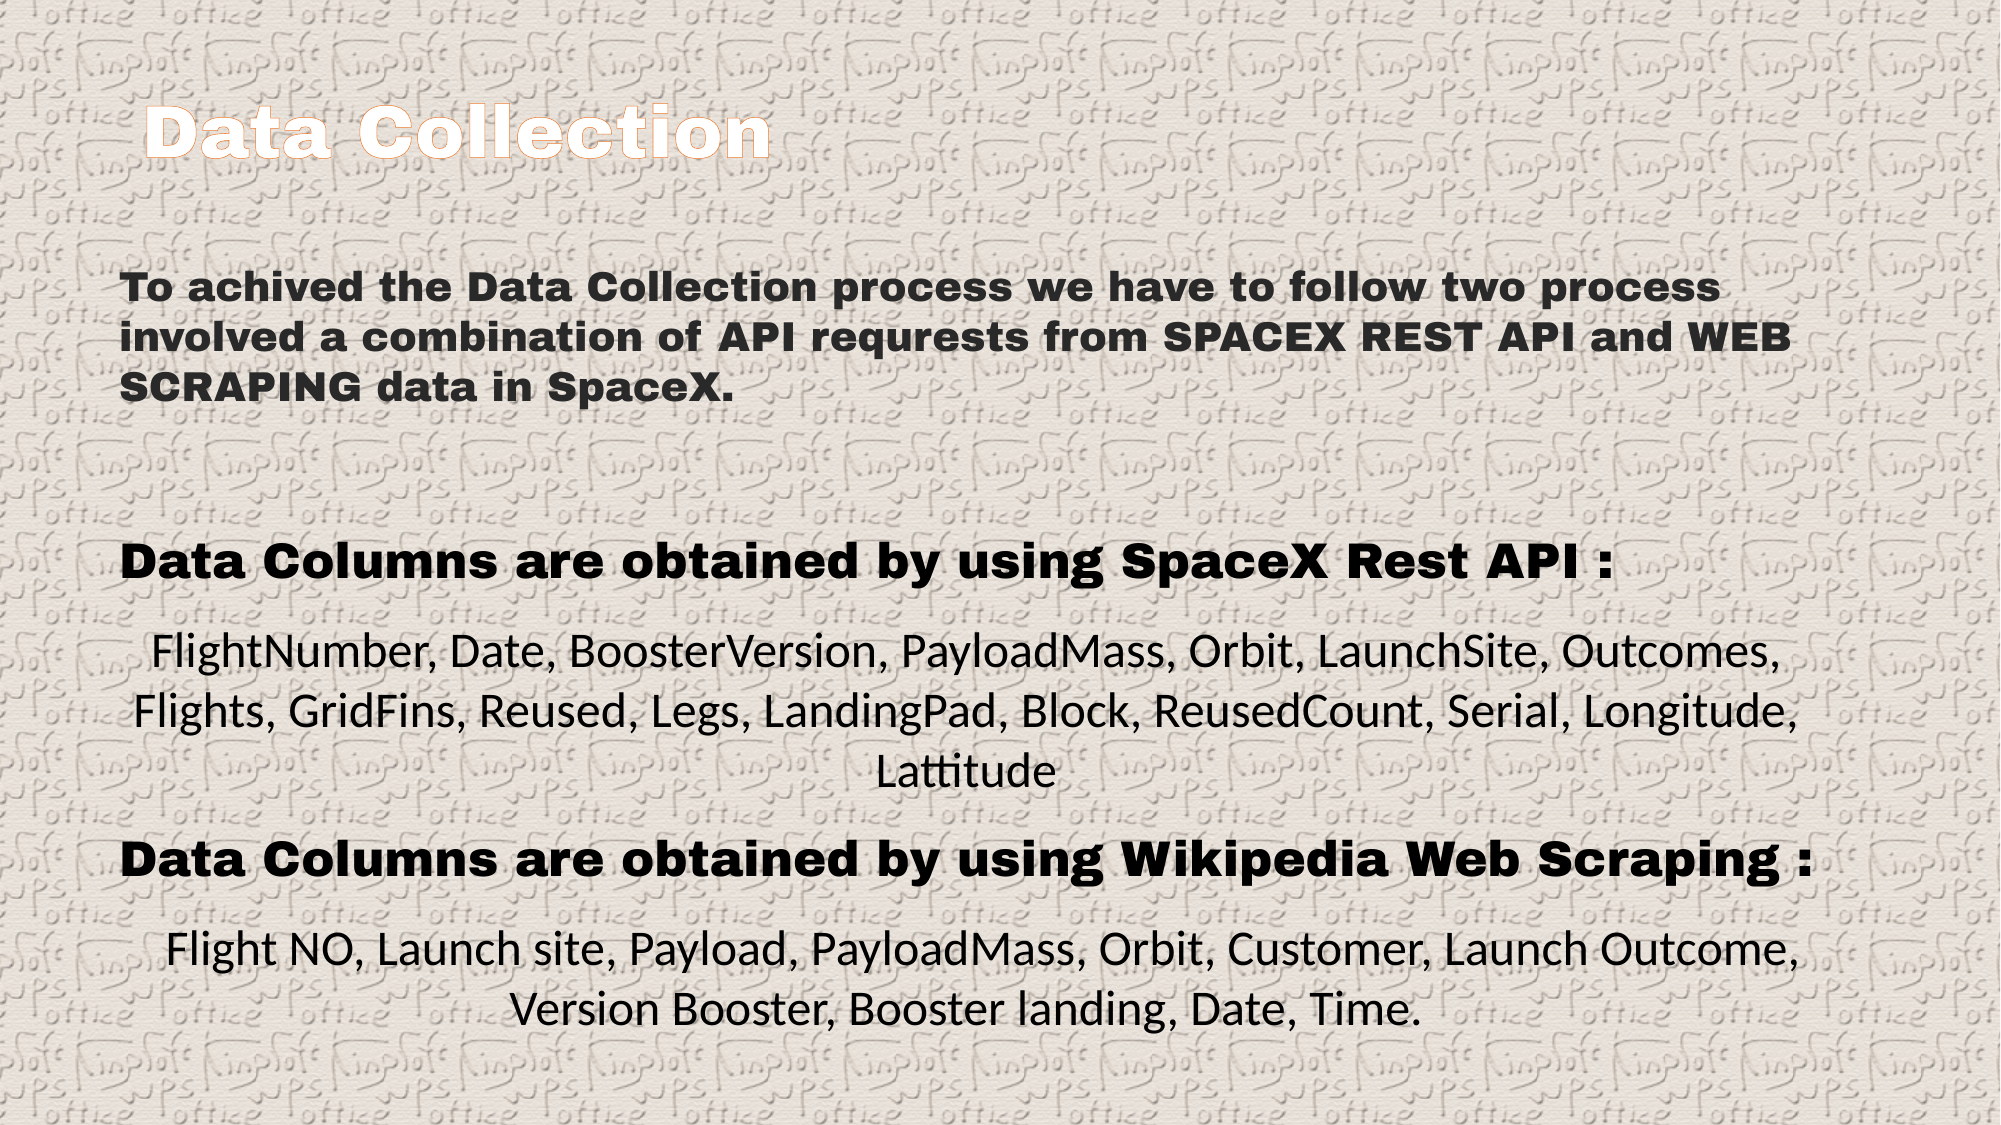

Data Collection
To achived the Data Collection process we have to follow two process involved a combination of API requrests from SPACEX REST API and WEB SCRAPING data in SpaceX.

Data Columns are obtained by using SpaceX Rest API :
FlightNumber, Date, BoosterVersion, PayloadMass, Orbit, LaunchSite, Outcomes, Flights, GridFins, Reused, Legs, LandingPad, Block, ReusedCount, Serial, Longitude, Lattitude
Data Columns are obtained by using Wikipedia Web Scraping :
   Flight NO, Launch site, Payload, PayloadMass, Orbit, Customer, Launch Outcome, Version Booster, Booster landing, Date, Time.

7